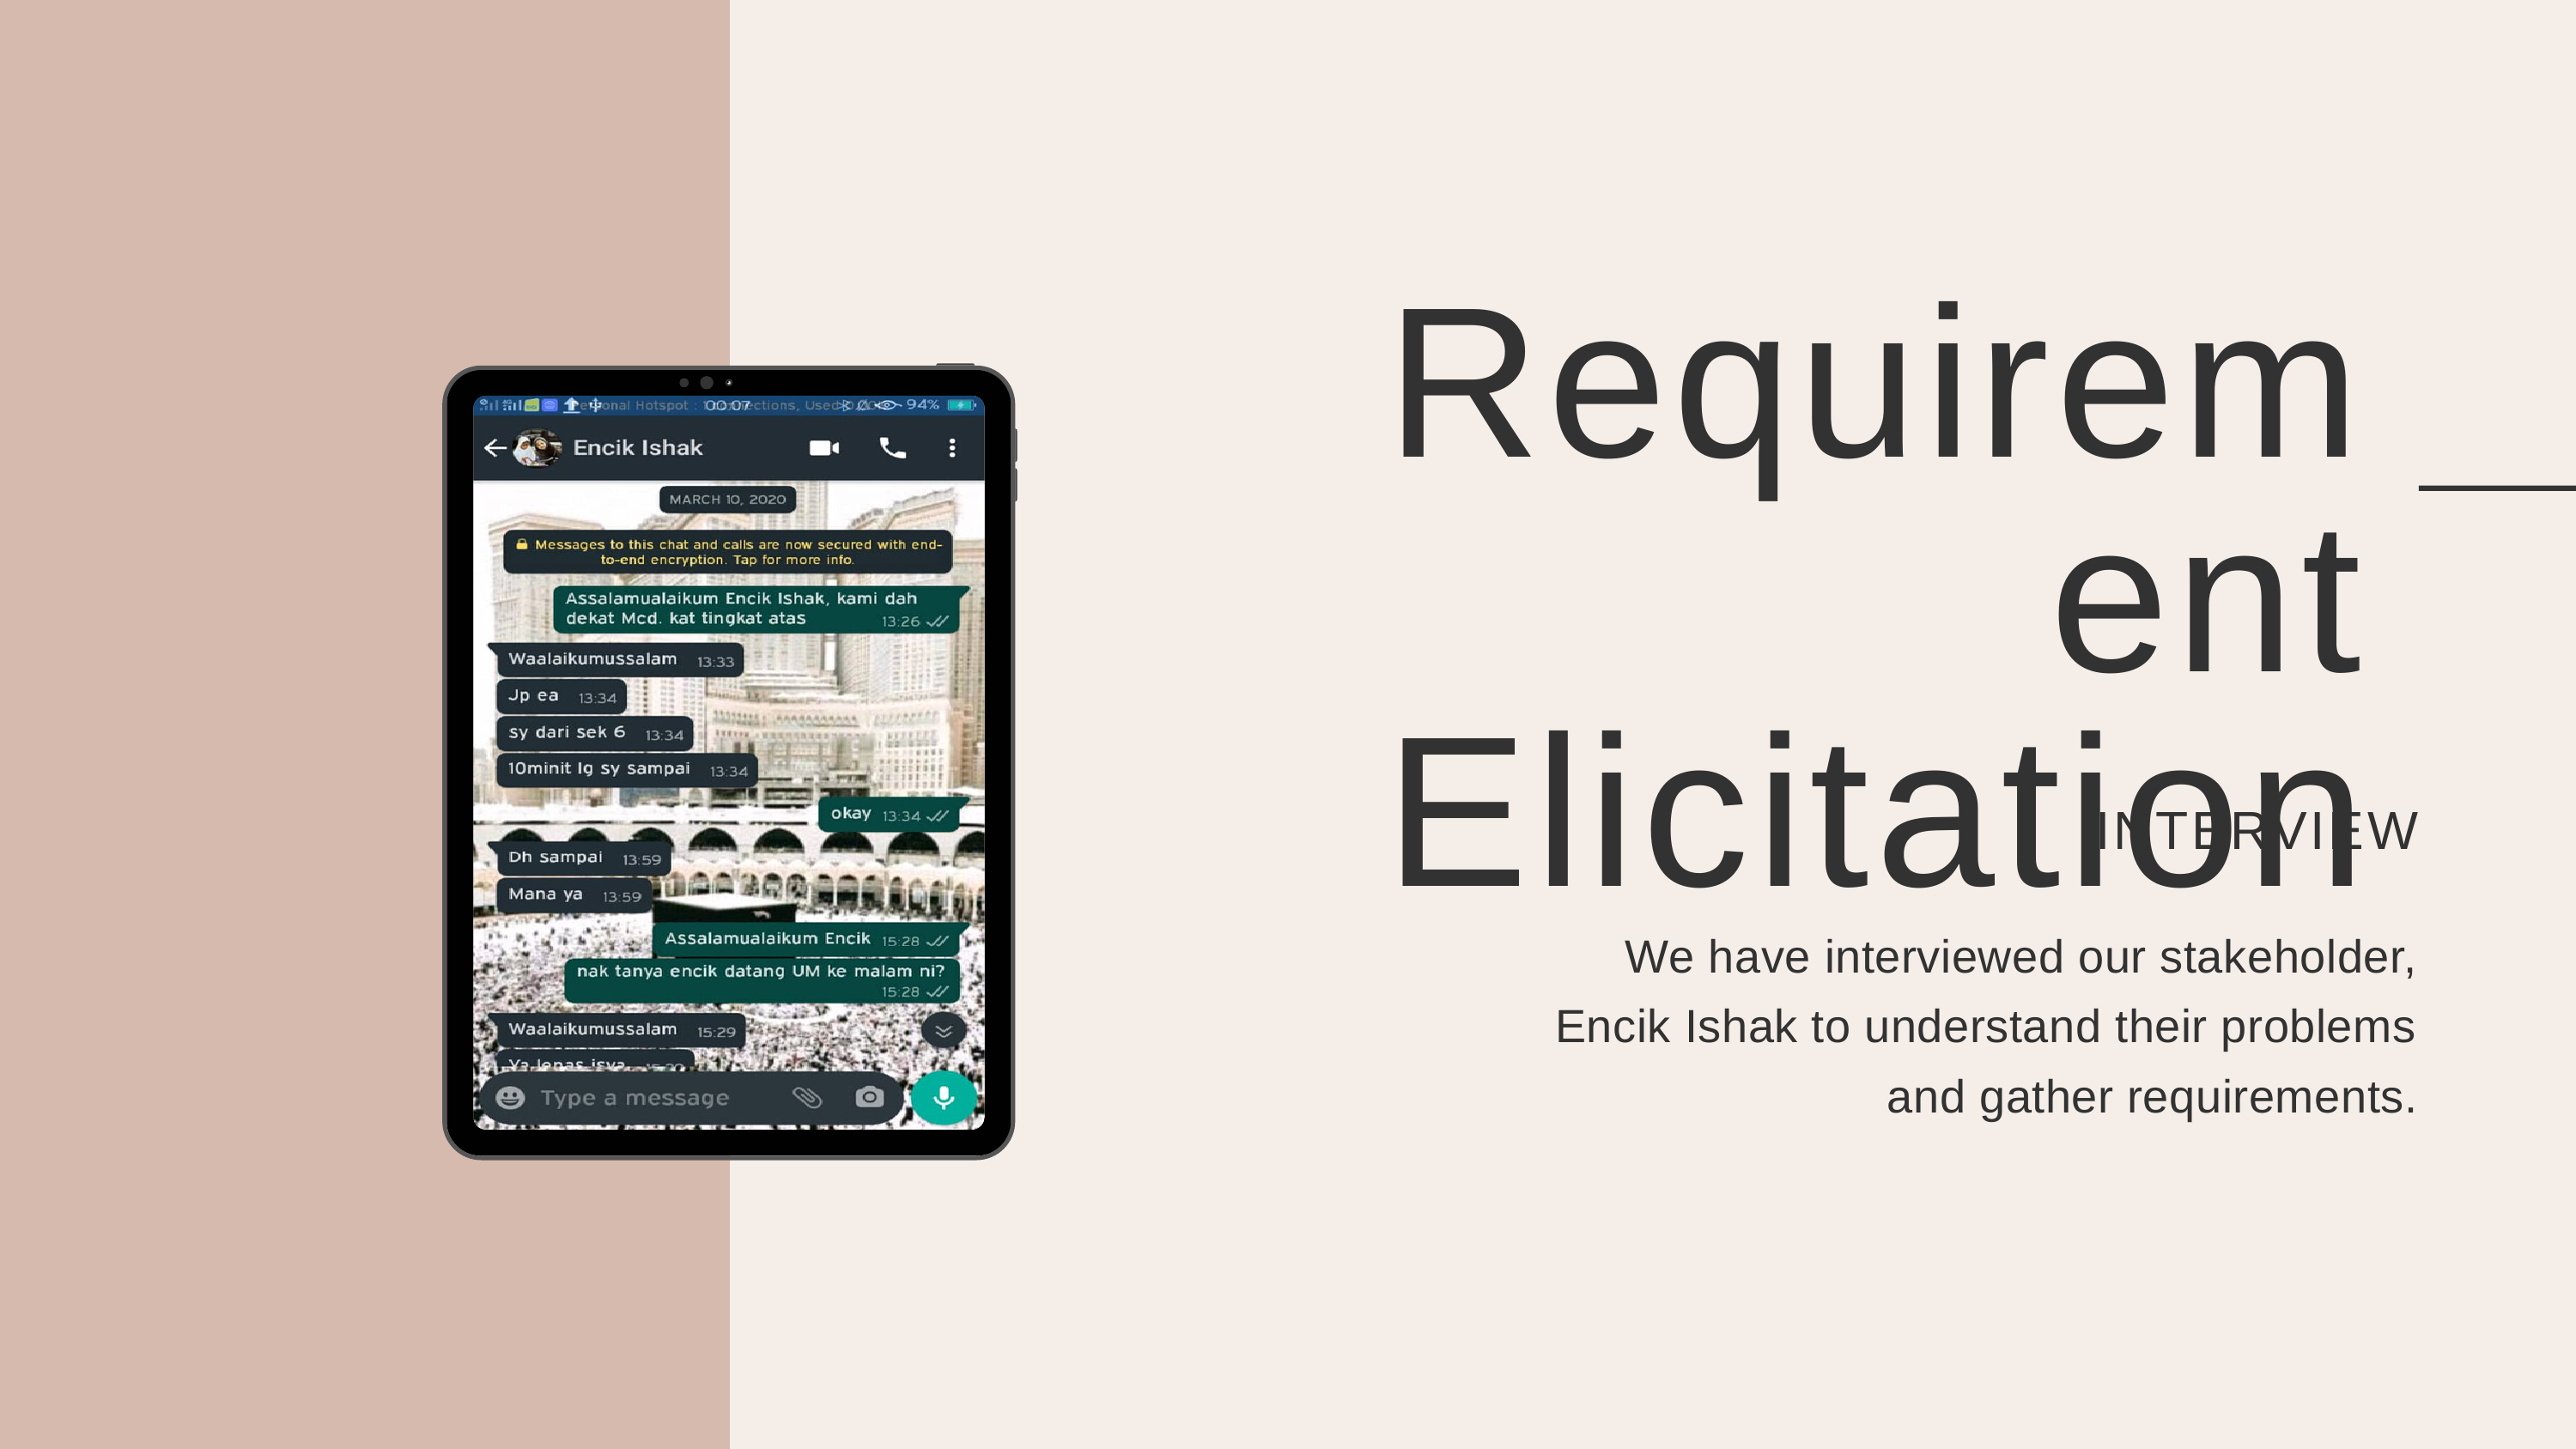

Requirement Elicitation

INTERVIEW
We have interviewed our stakeholder, Encik Ishak to understand their problems and gather requirements.